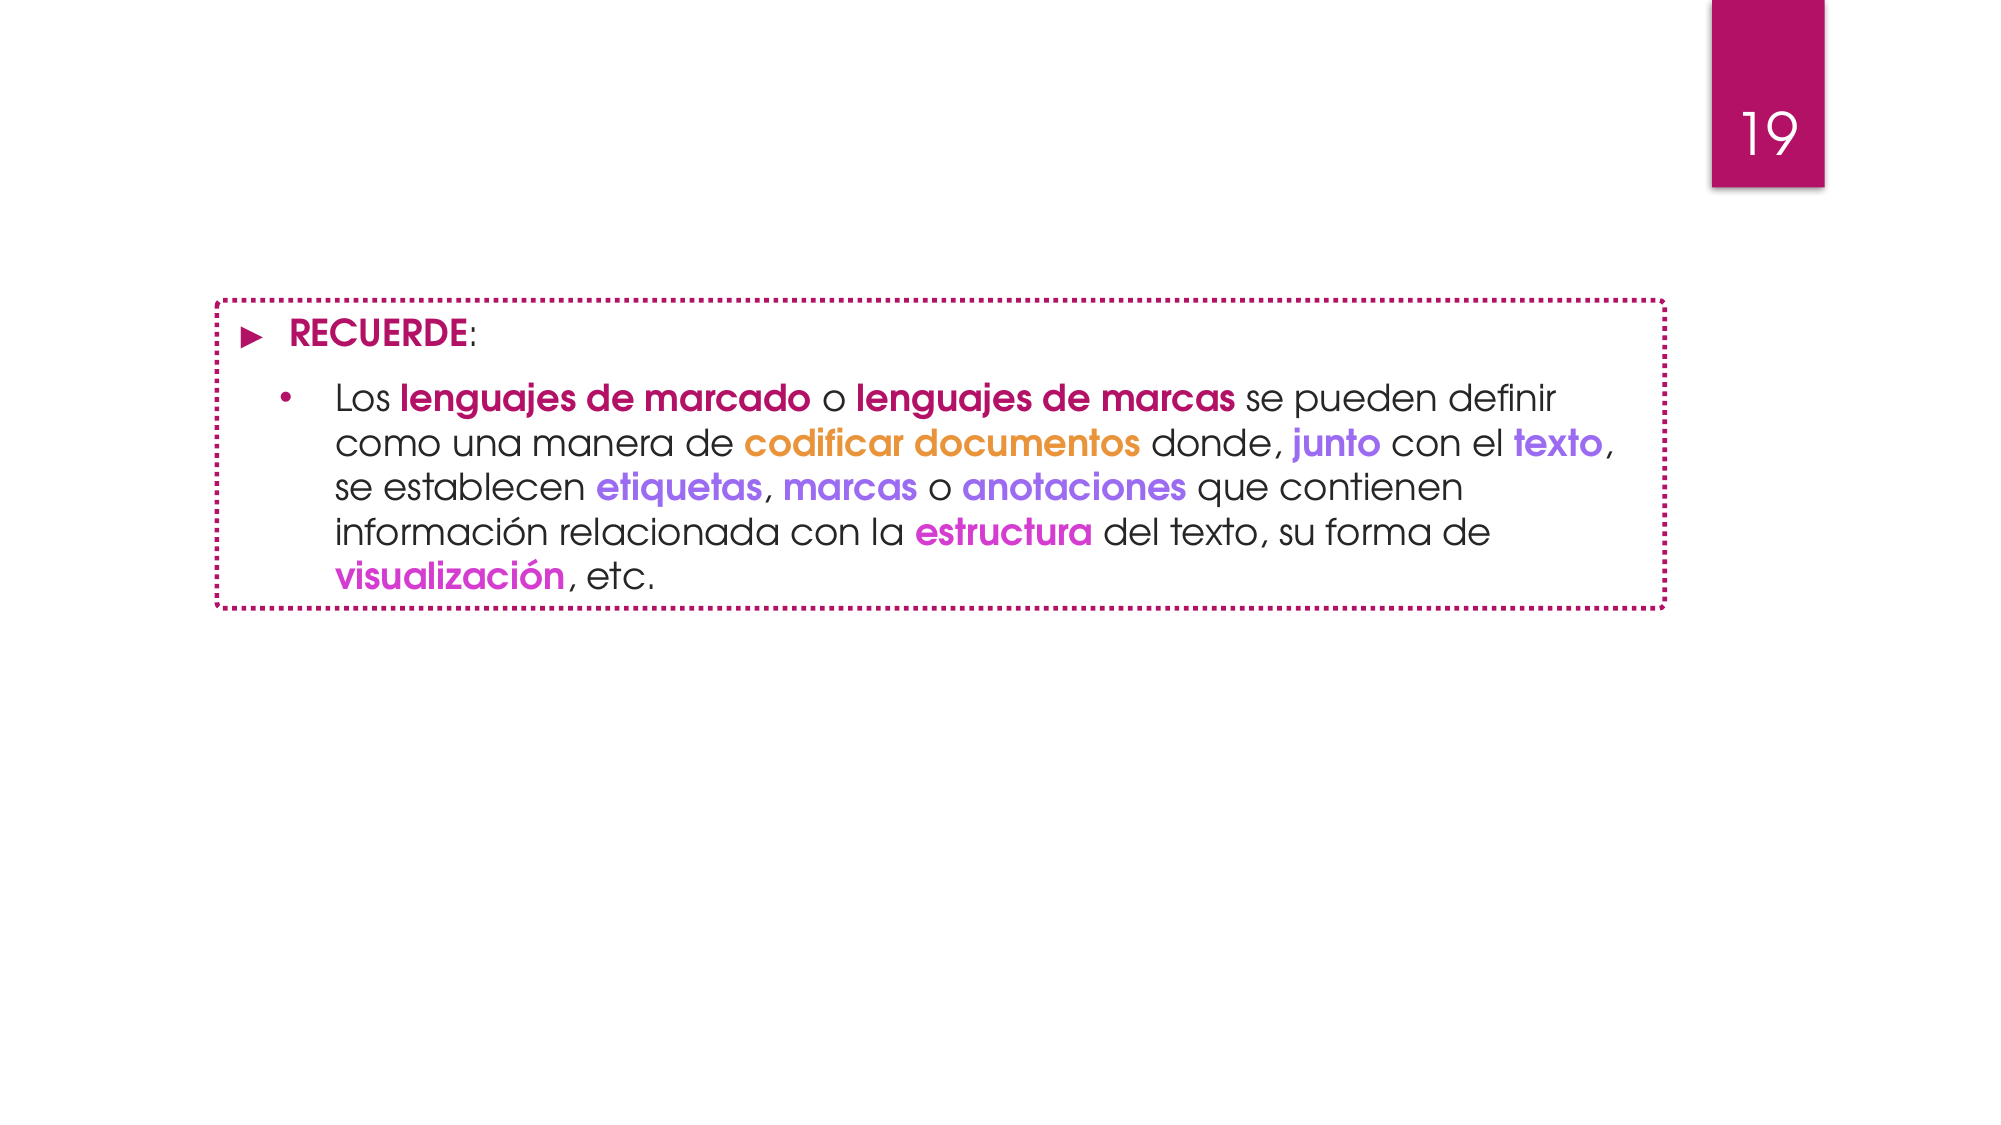

19
RECUERDE:
Los lenguajes de marcado o lenguajes de marcas se pueden definir como una manera de codificar documentos donde, junto con el texto, se establecen etiquetas, marcas o anotaciones que contienen información relacionada con la estructura del texto, su forma de visualización, etc.